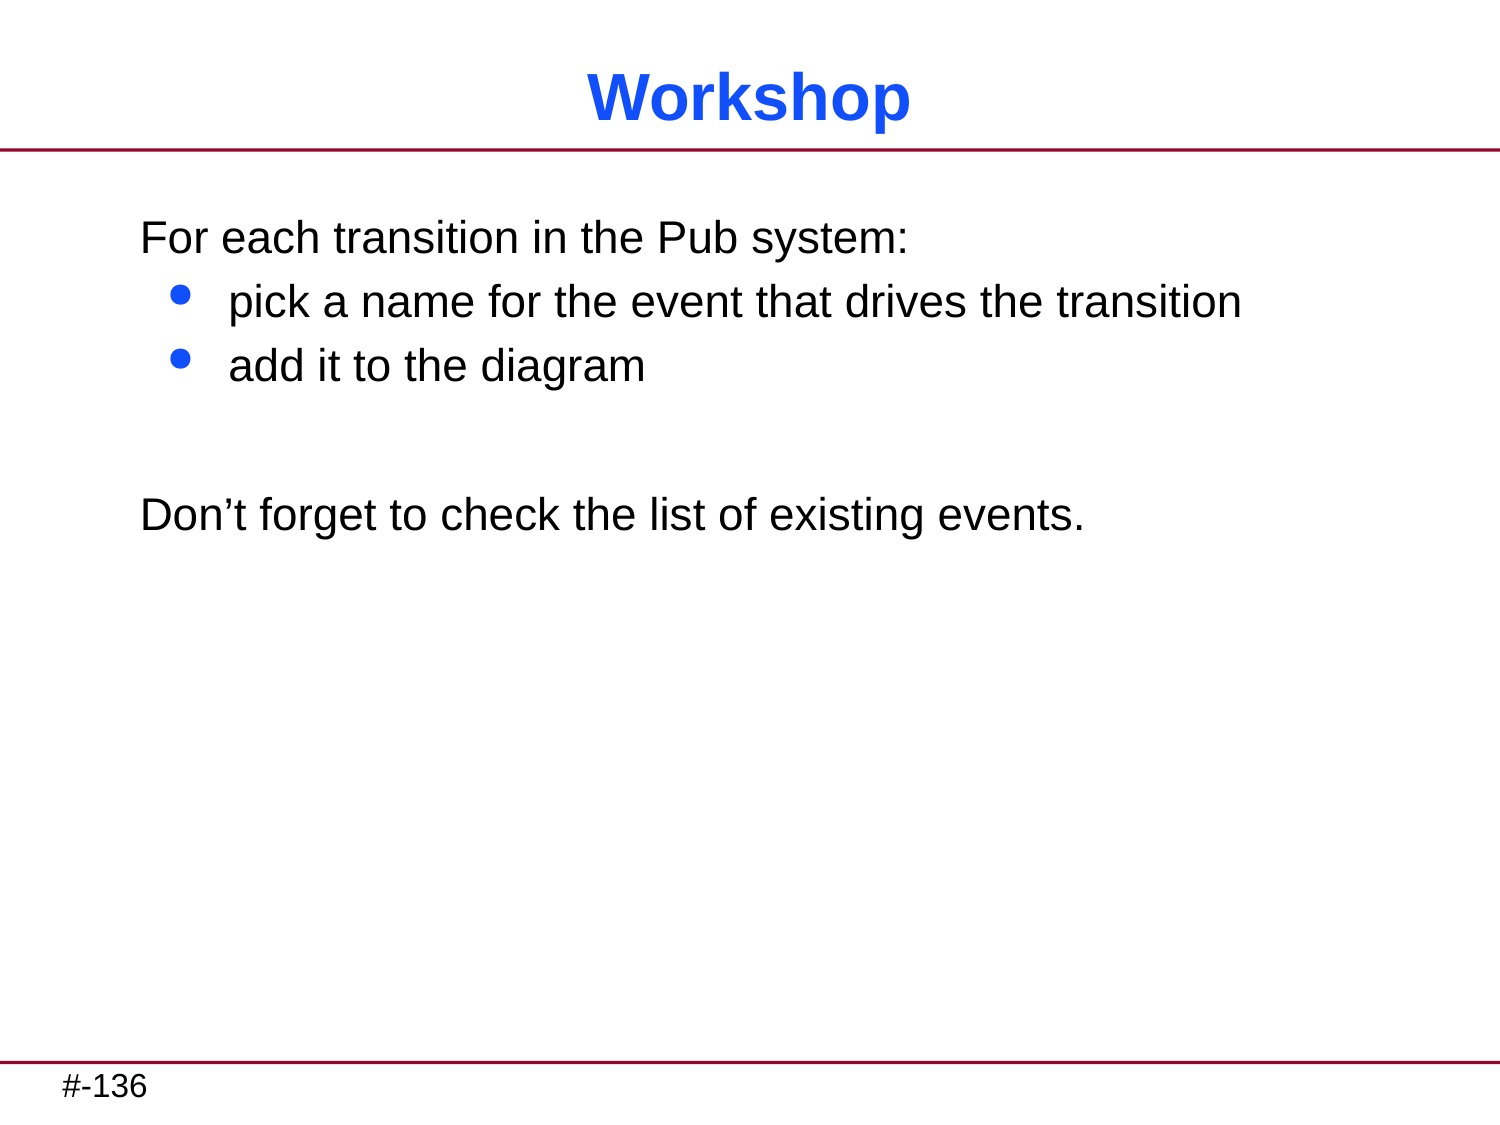

# Workshop
For each transition in the Pub system:
pick a name for the event that drives the transition
add it to the diagram

Don’t forget to check the list of existing events.